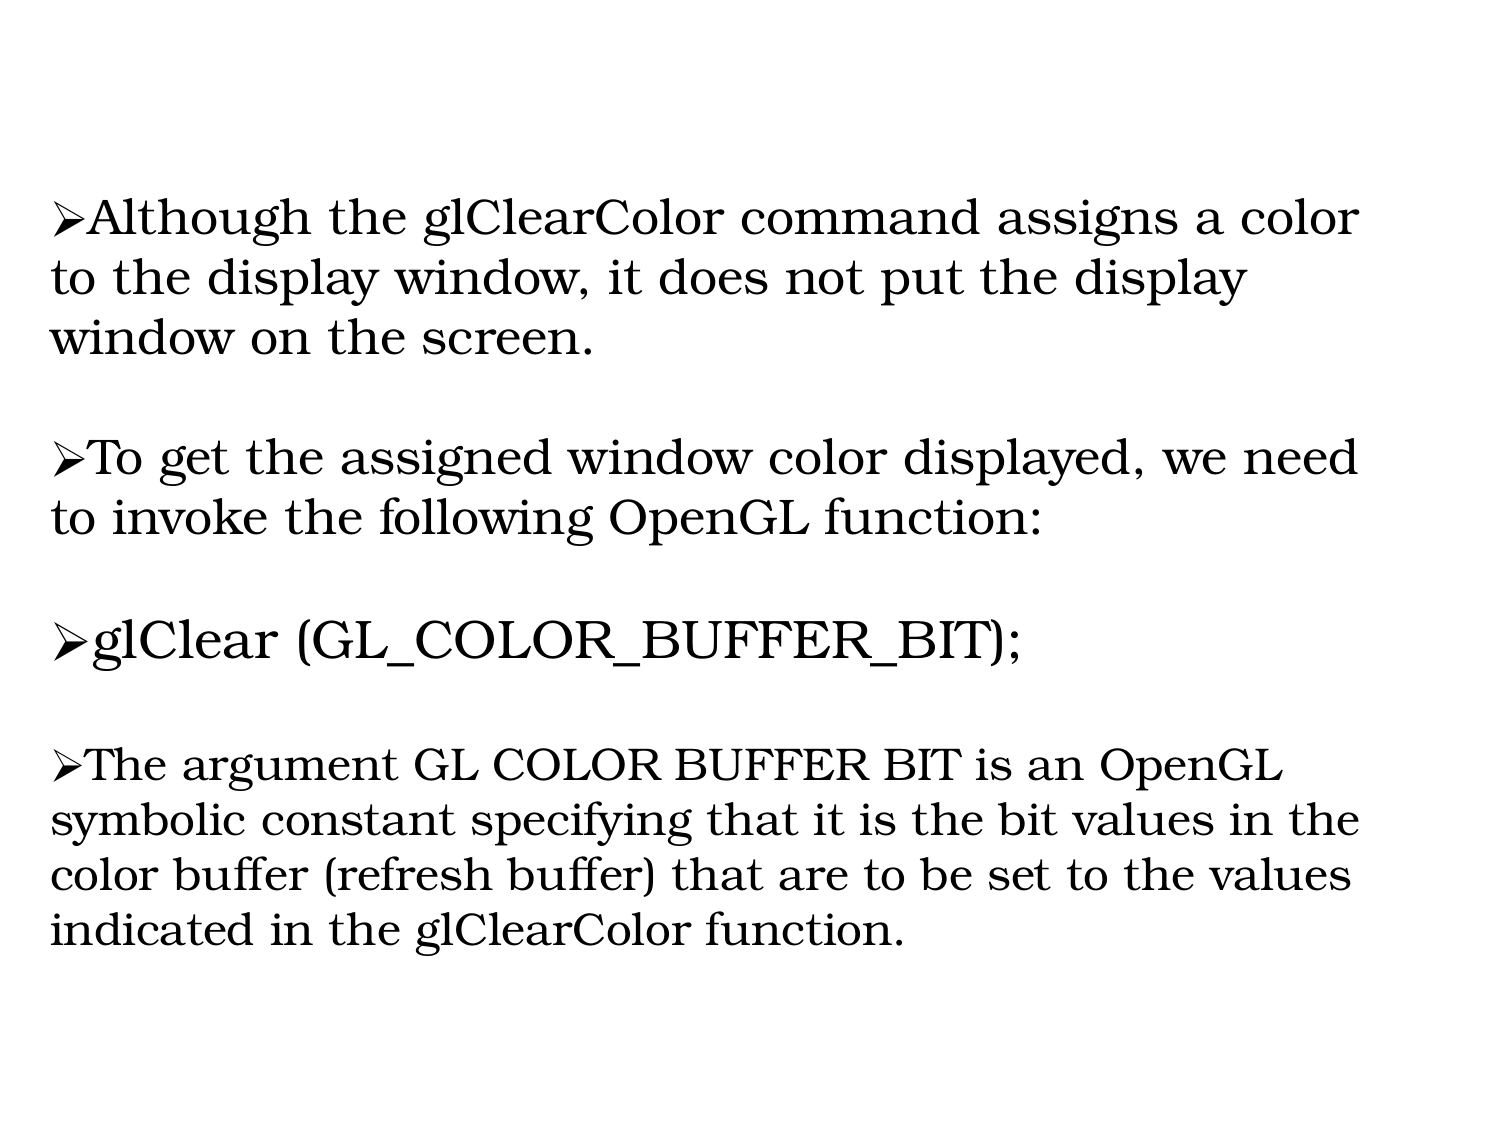

Although the glClearColor command assigns a color to the display window, it does not put the display window on the screen.

To get the assigned window color displayed, we need to invoke the following OpenGL function:

glClear (GL_COLOR_BUFFER_BIT);

The argument GL COLOR BUFFER BIT is an OpenGL symbolic constant specifying that it is the bit values in the color buffer (refresh buffer) that are to be set to the values indicated in the glClearColor function.